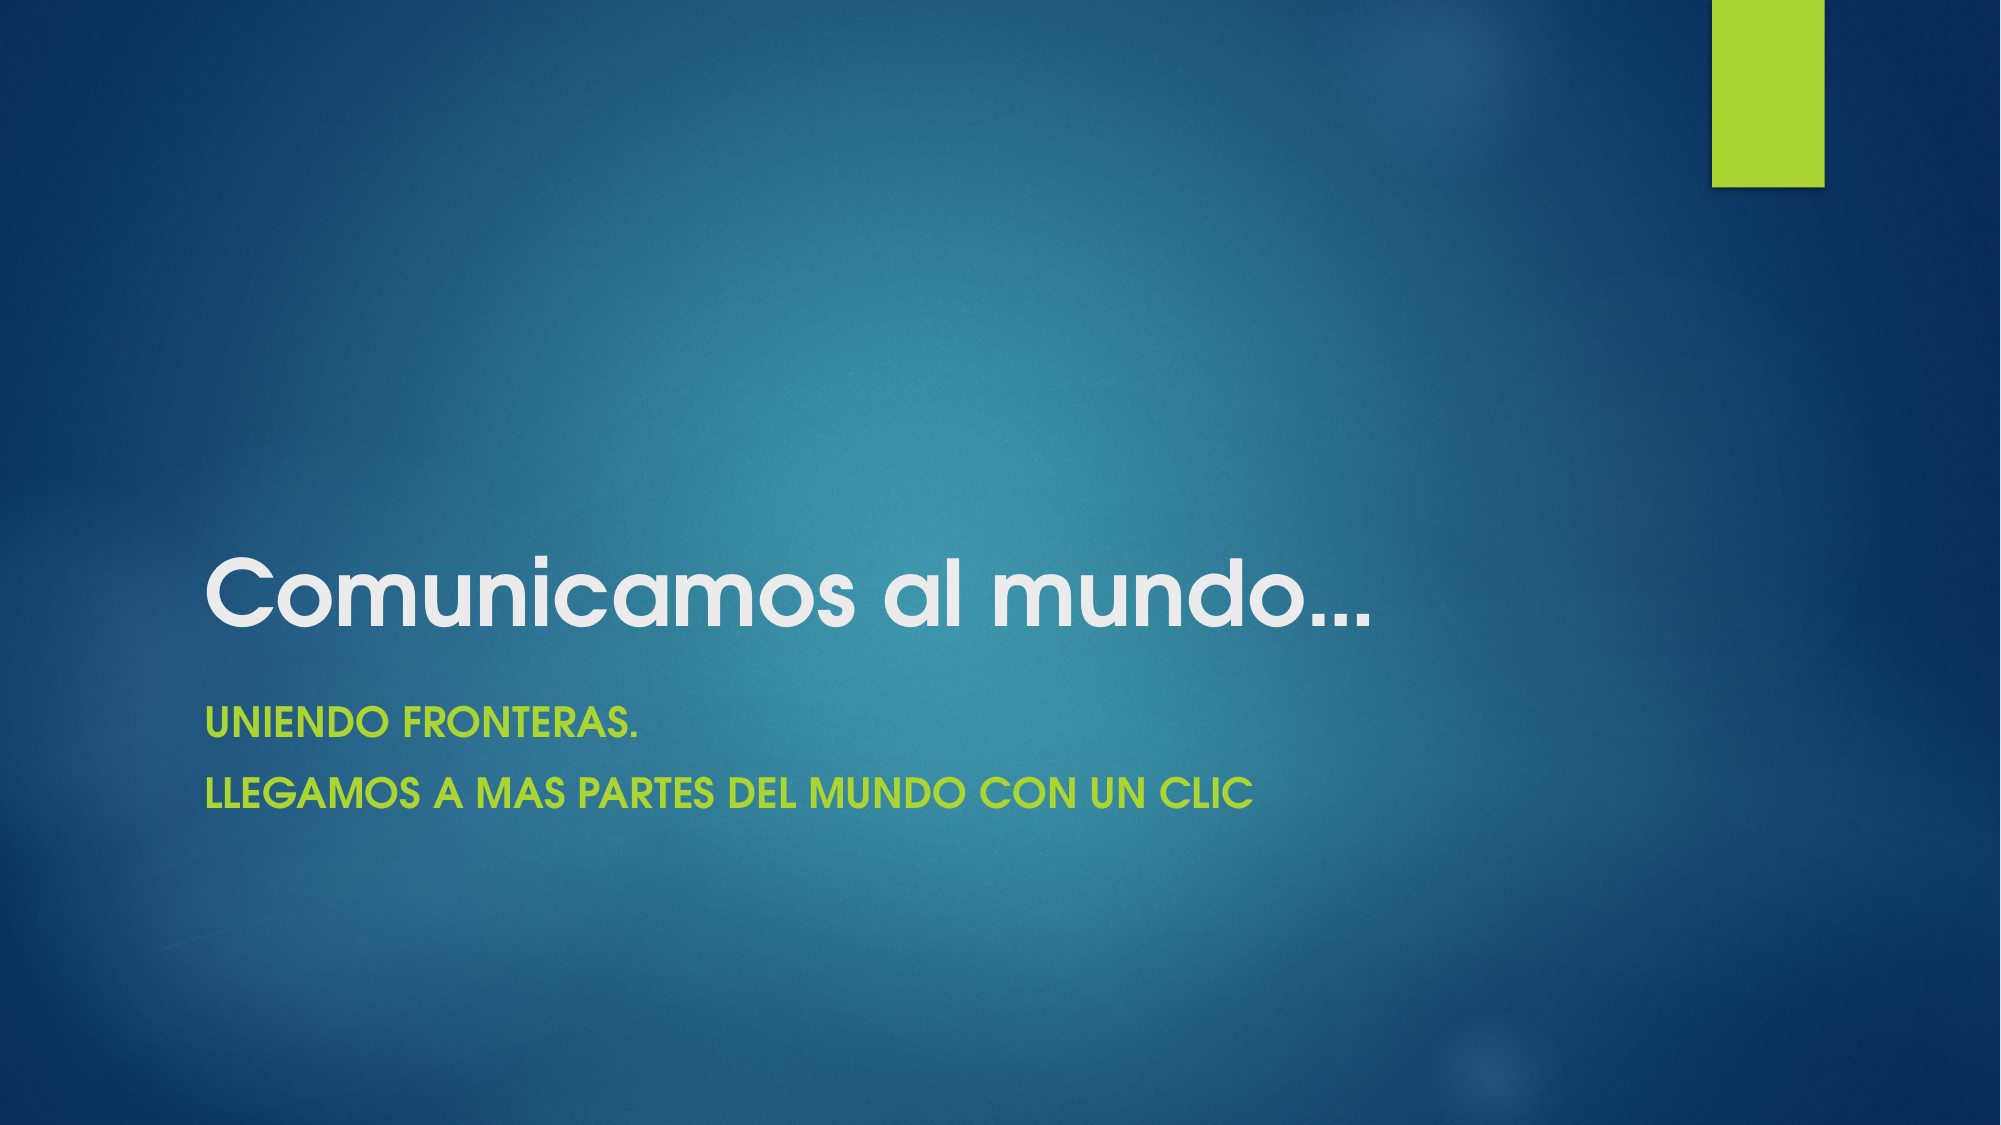

# Comunicamos al mundo…
Uniendo fronteras.
Llegamos a mas partes del mundo con un clic